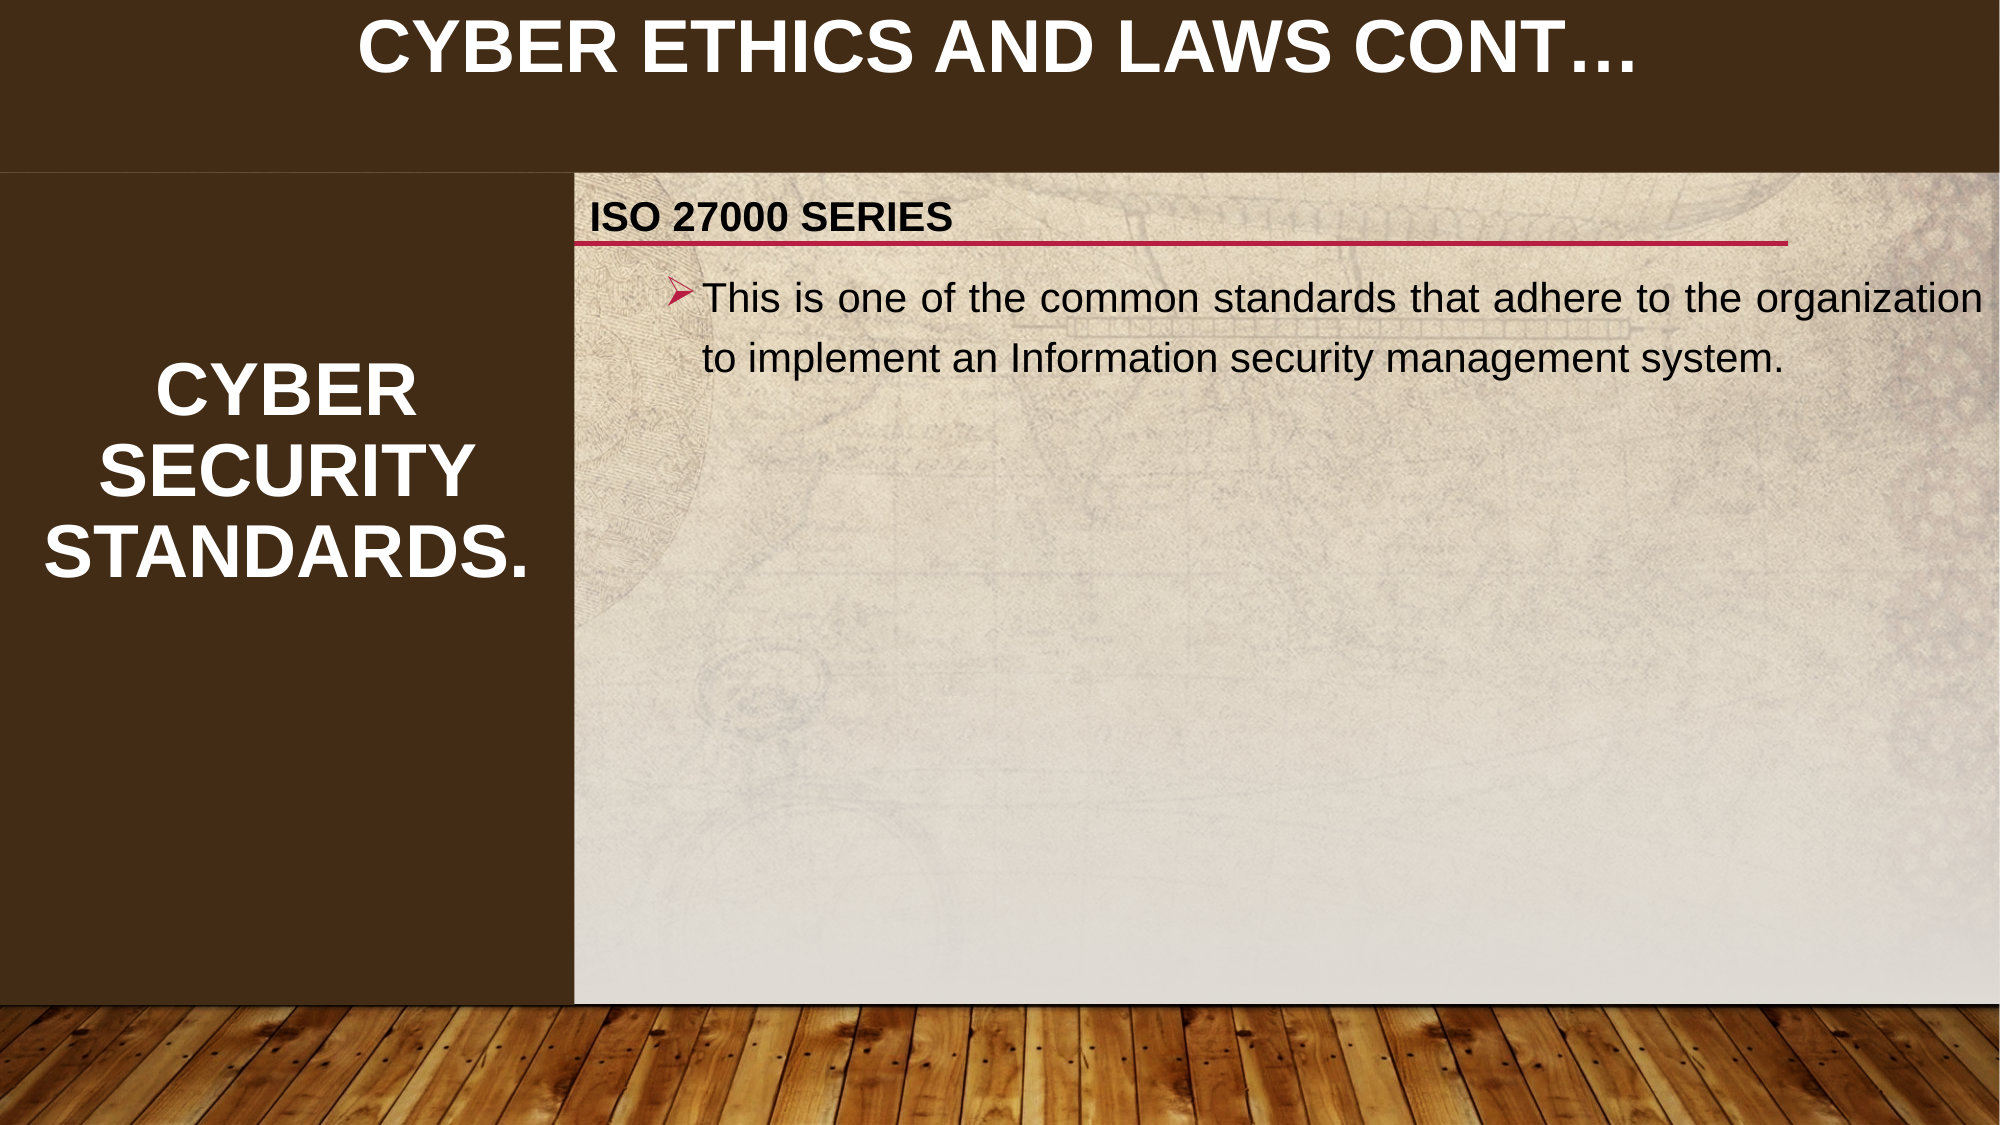

126
# CYBER ETHICS AND LAWS cont…

CYBER SECURITY STANDARDS.
ISO 27000 SERIES
This is one of the common standards that adhere to the organization to implement an Information security management system.